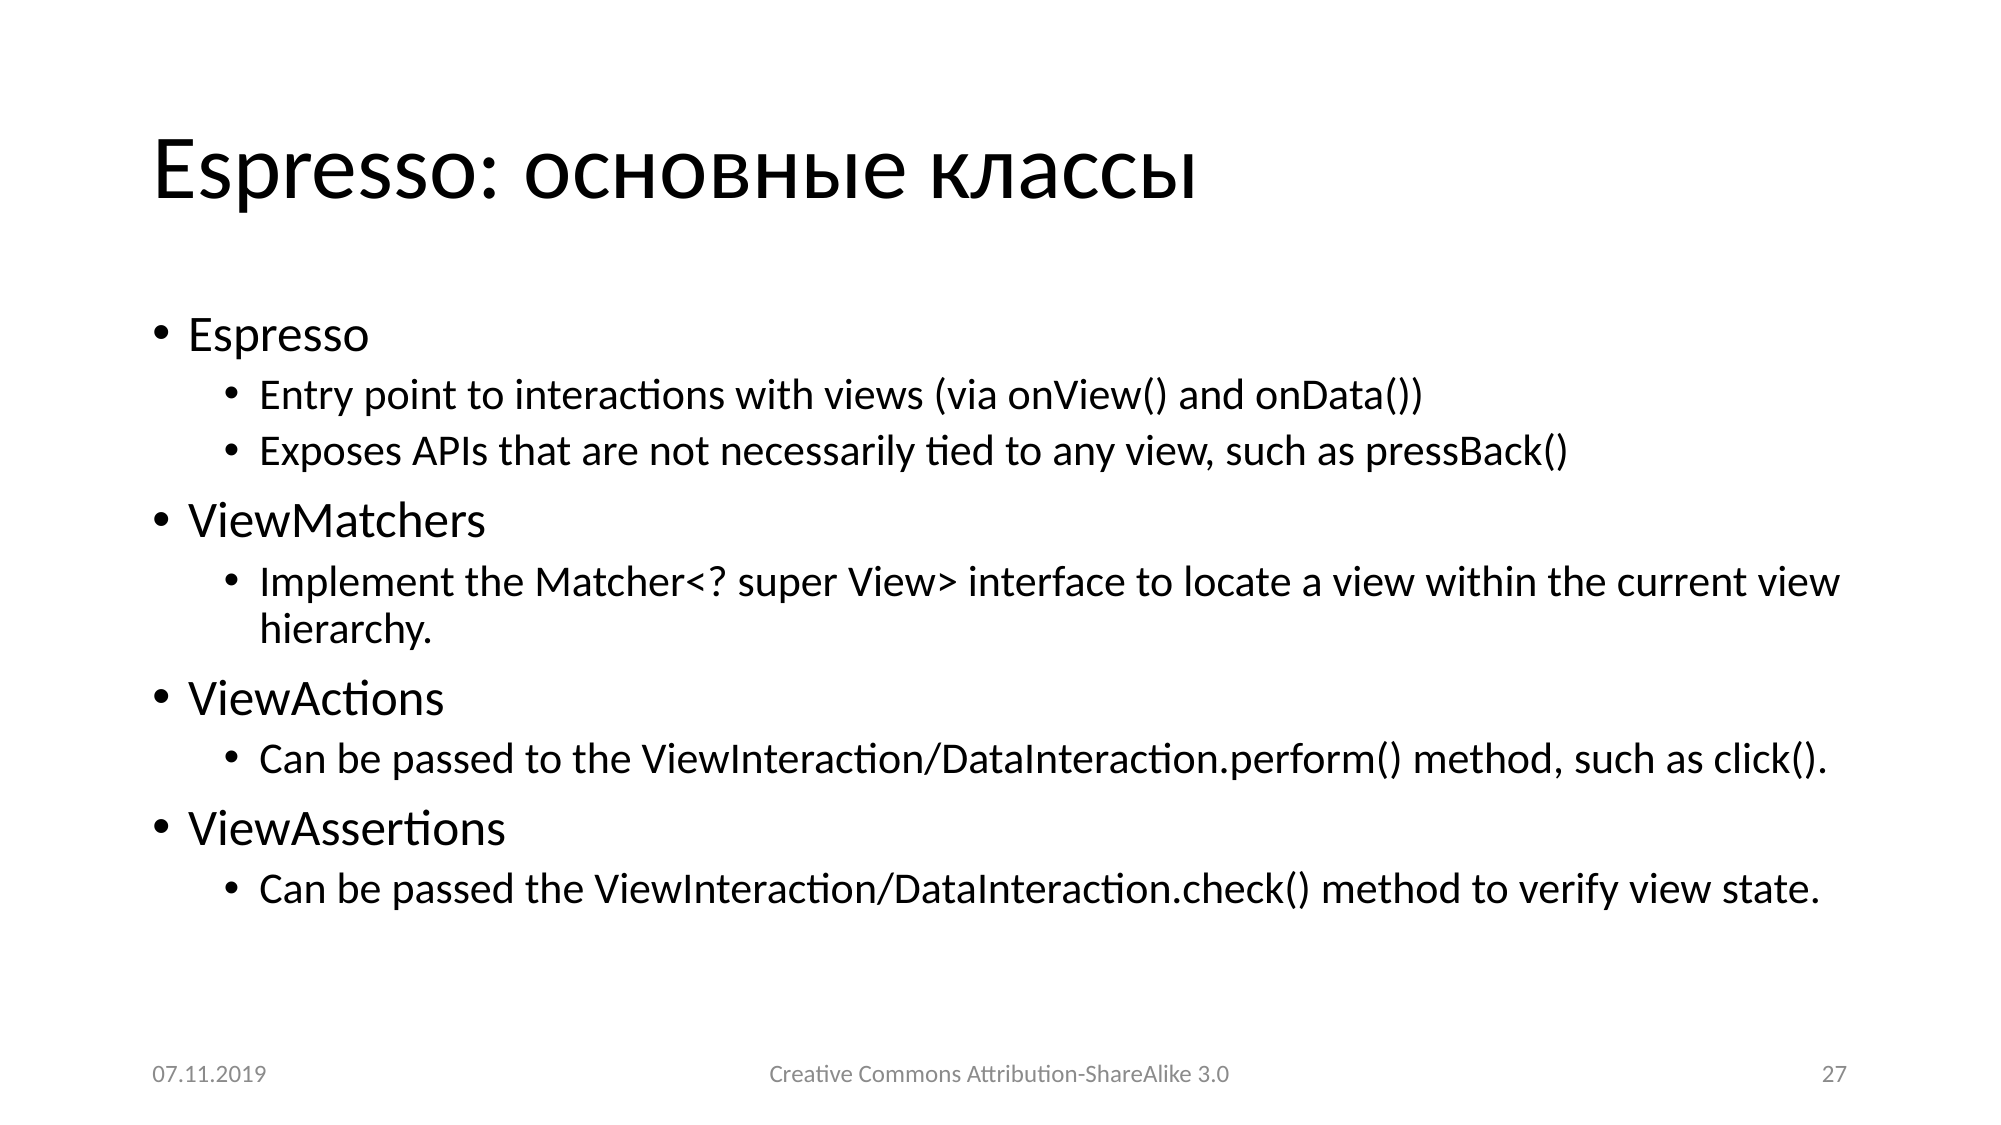

# Espresso: основные классы
Espresso
Entry point to interactions with views (via onView() and onData())
Exposes APIs that are not necessarily tied to any view, such as pressBack()
ViewMatchers
Implement the Matcher<? super View> interface to locate a view within the current view hierarchy.
ViewActions
Can be passed to the ViewInteraction/DataInteraction.perform() method, such as click().
ViewAssertions
Can be passed the ViewInteraction/DataInteraction.check() method to verify view state.
07.11.2019
Creative Commons Attribution-ShareAlike 3.0
27